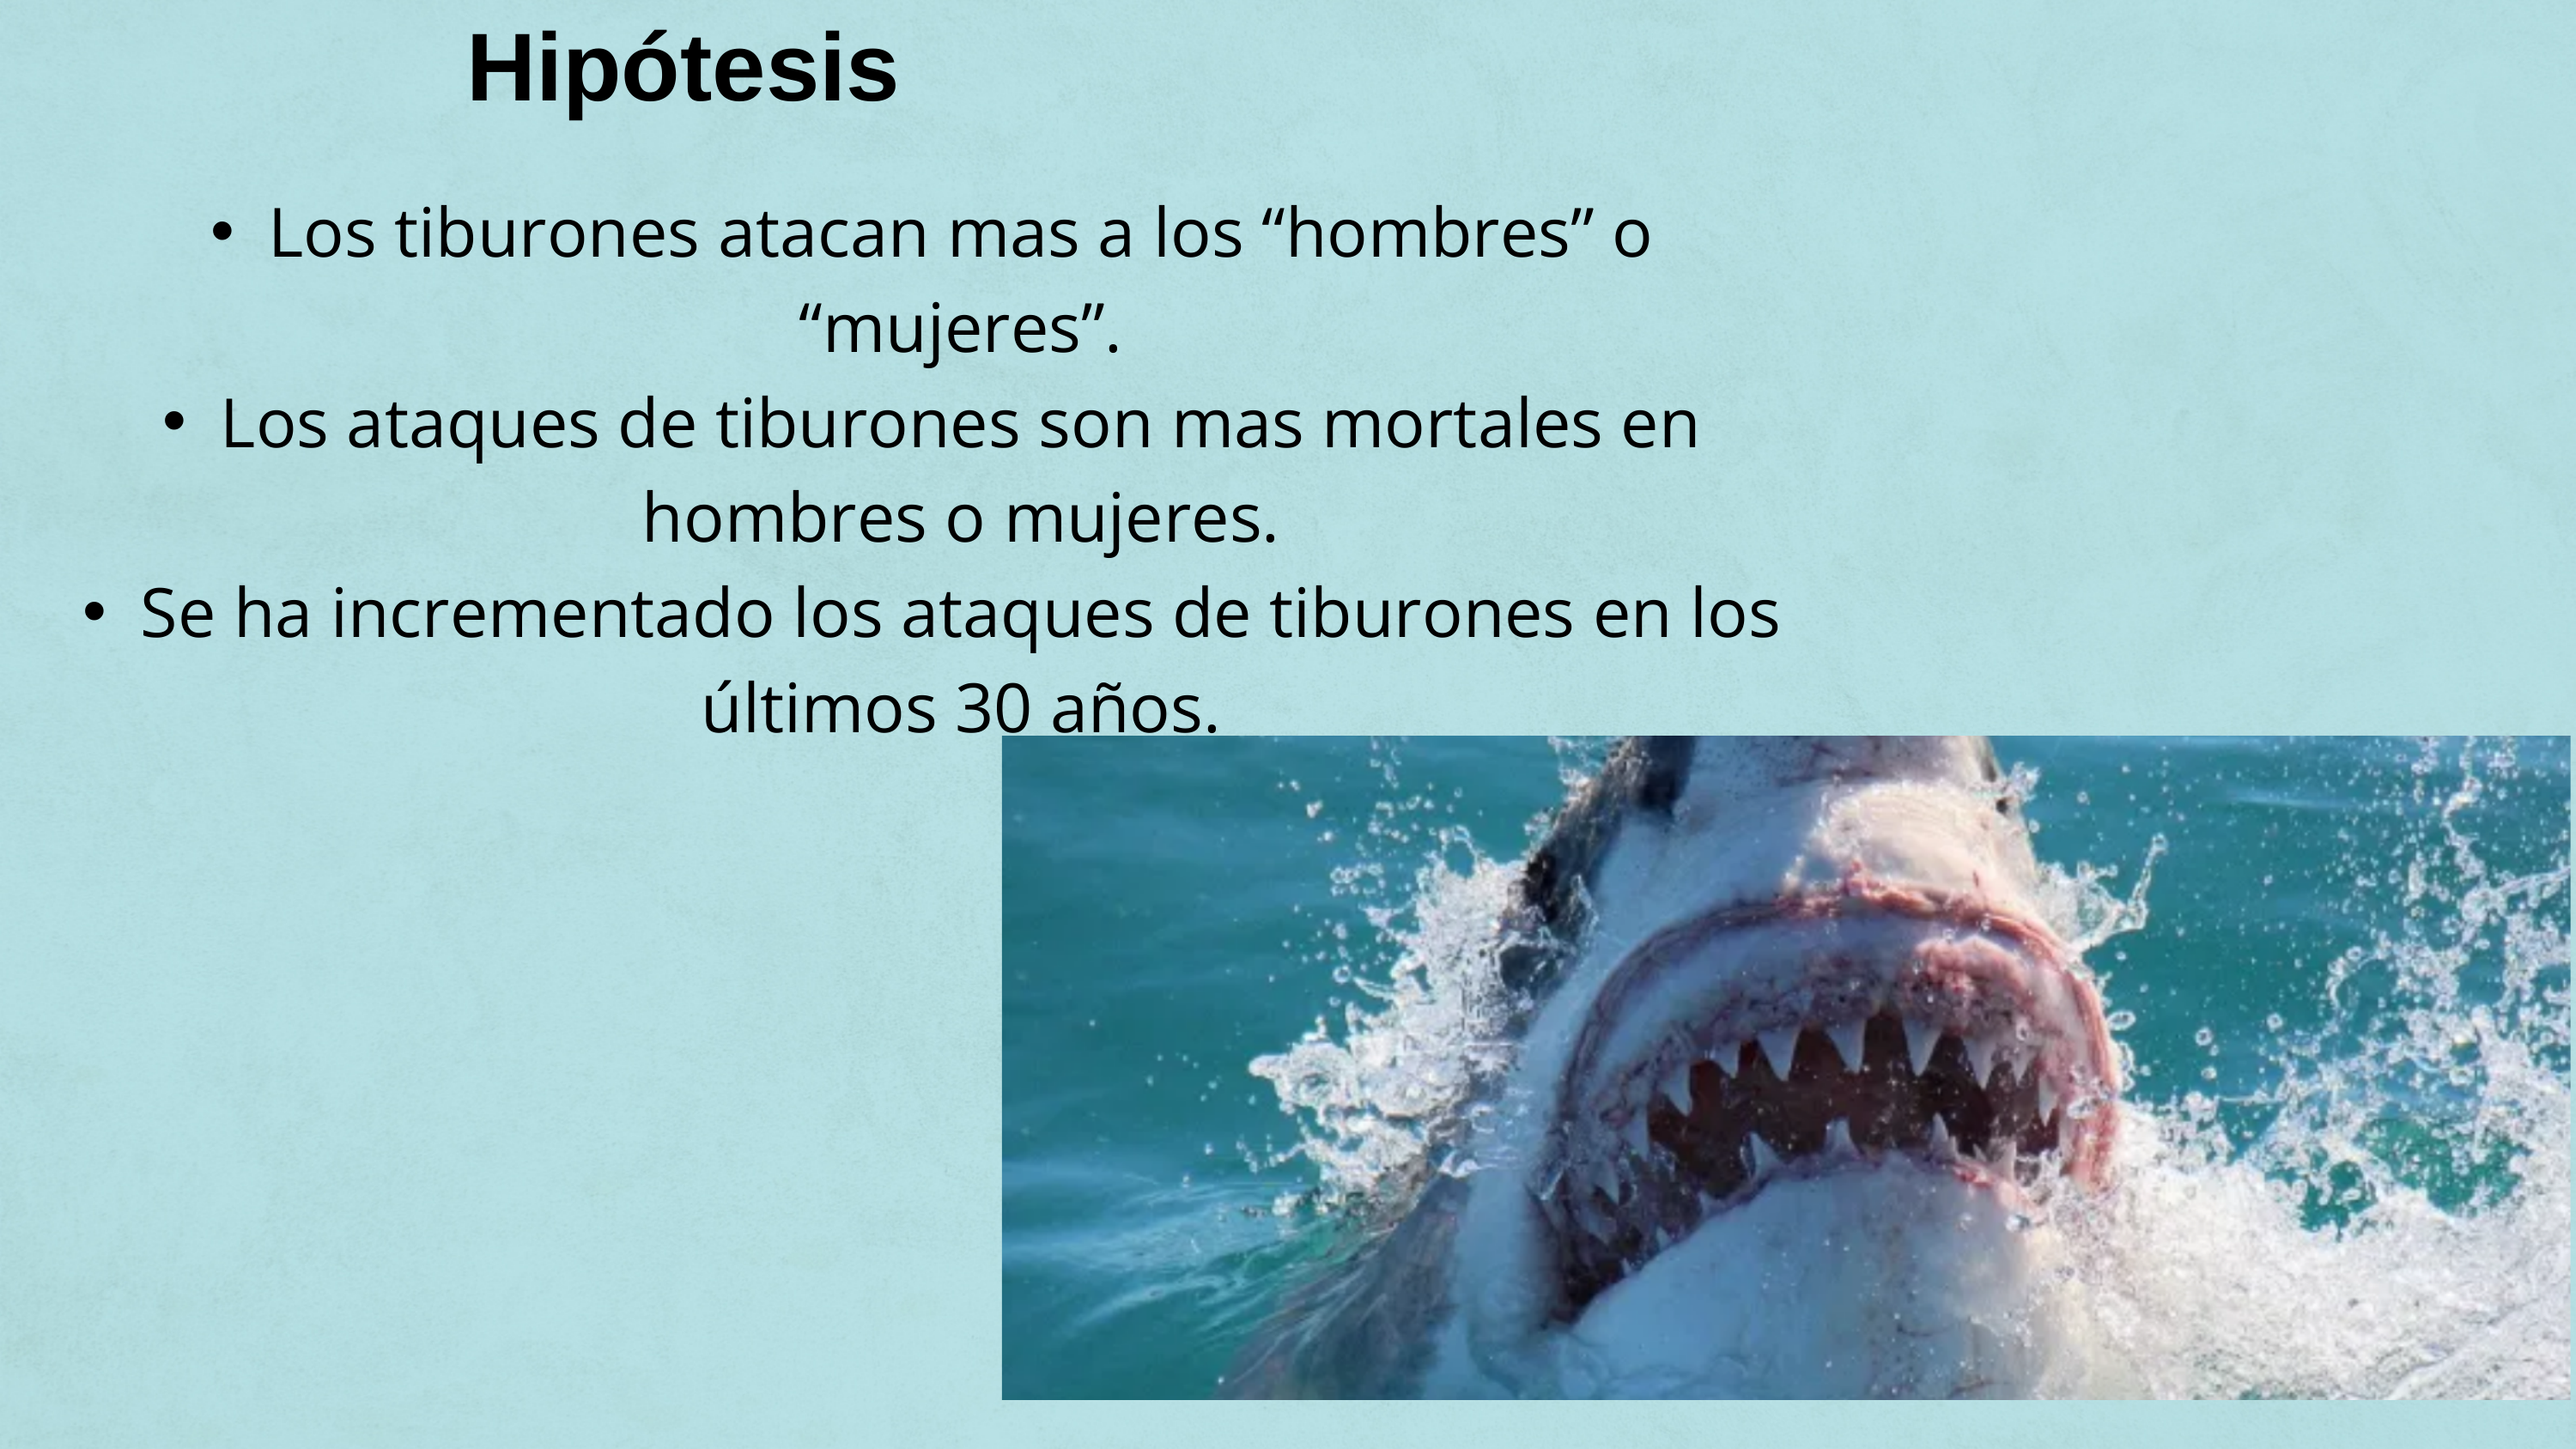

Hipótesis
Los tiburones atacan mas a los “hombres” o “mujeres”.
Los ataques de tiburones son mas mortales en hombres o mujeres.
Se ha incrementado los ataques de tiburones en los últimos 30 años.